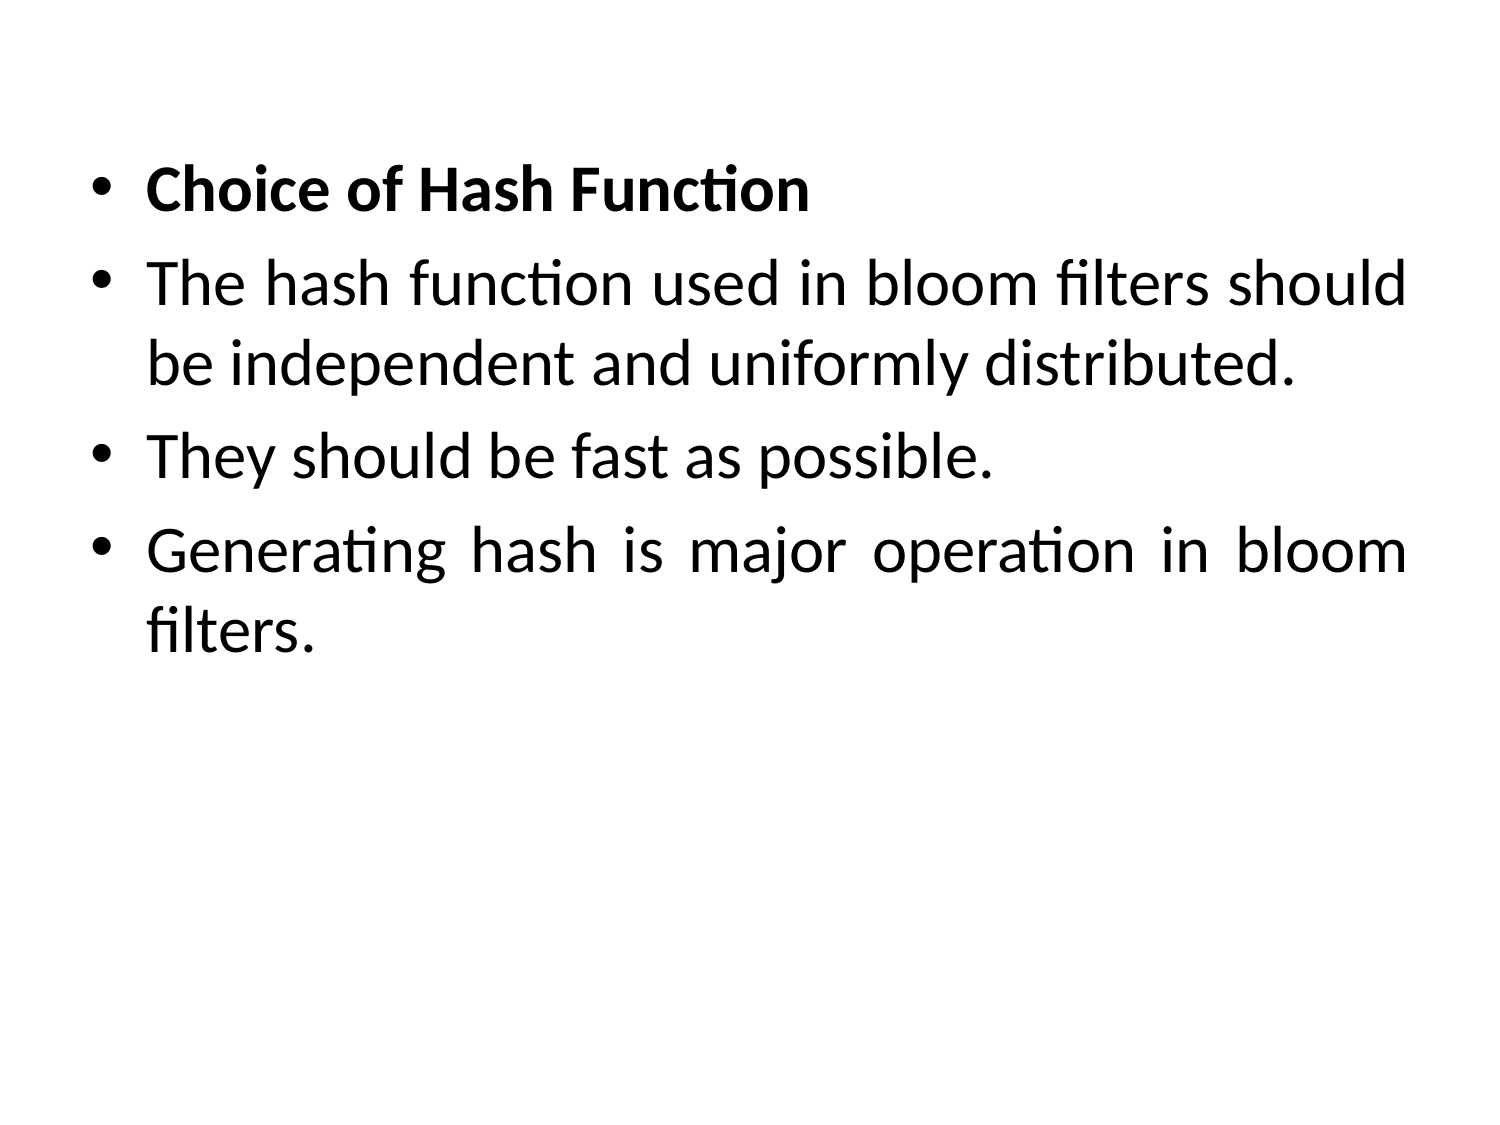

Choice of Hash Function
The hash function used in bloom filters should be independent and uniformly distributed.
They should be fast as possible.
Generating hash is major operation in bloom filters.